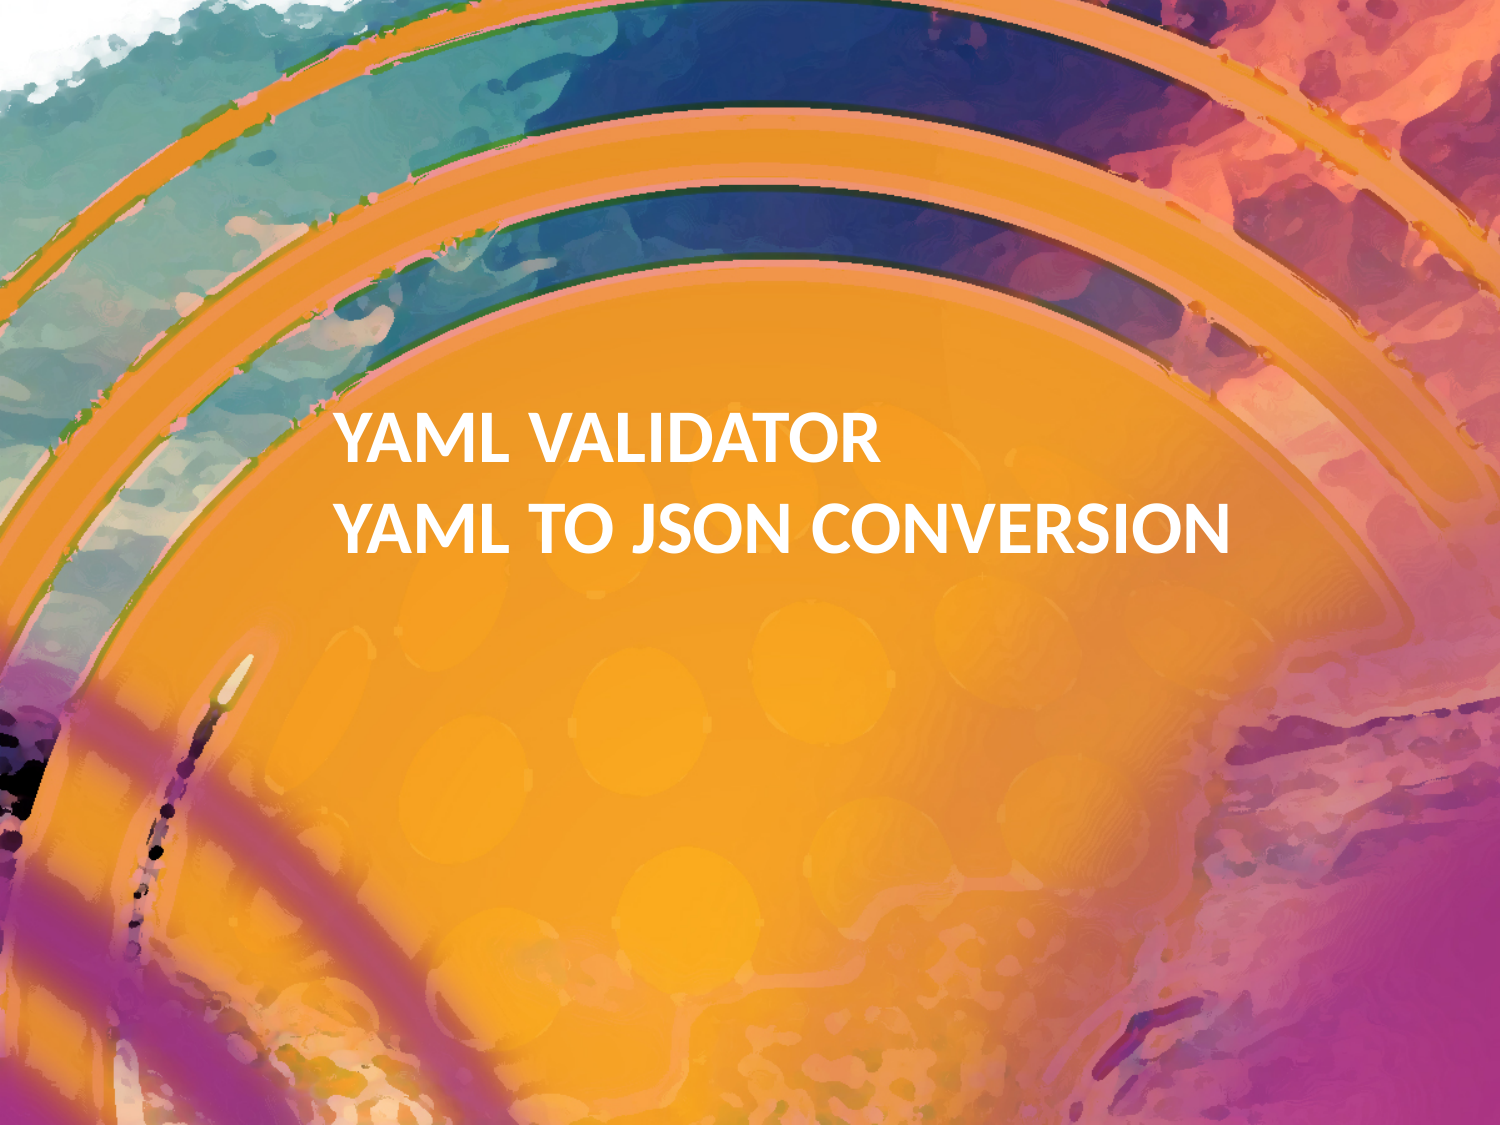

# YAML VALIDATOR yaml to json conversion